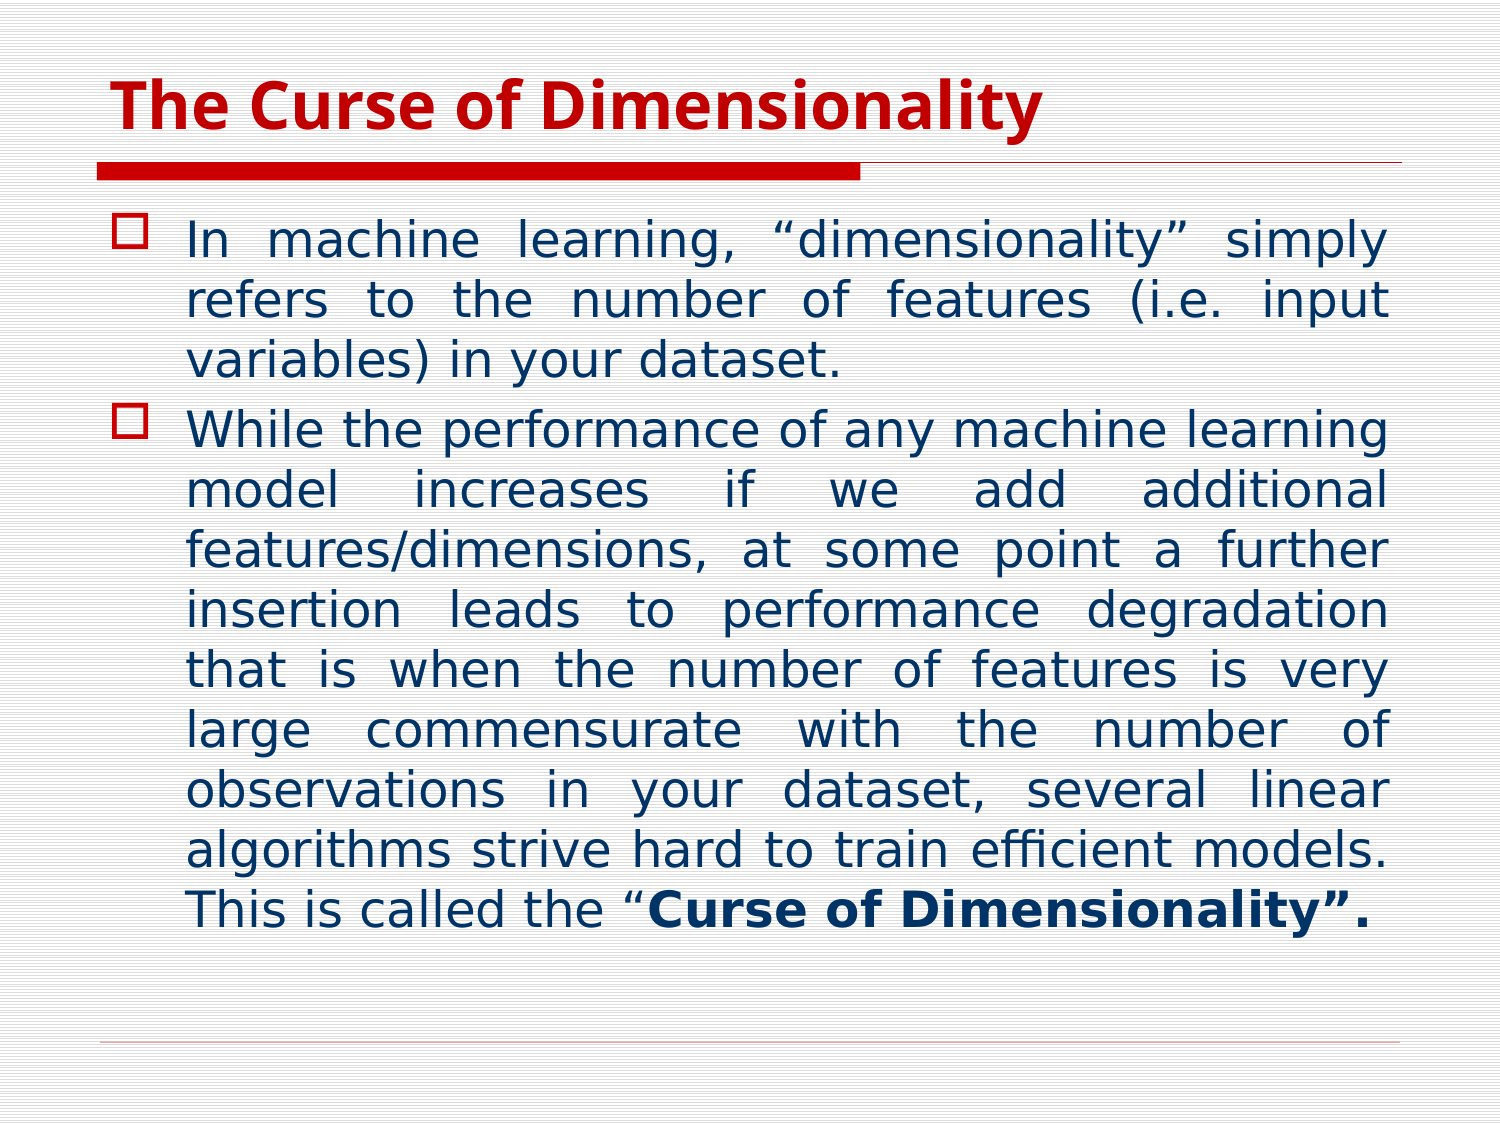

# The Curse of Dimensionality
In machine learning, “dimensionality” simply refers to the number of features (i.e. input variables) in your dataset.
While the performance of any machine learning model increases if we add additional features/dimensions, at some point a further insertion leads to performance degradation that is when the number of features is very large commensurate with the number of observations in your dataset, several linear algorithms strive hard to train efficient models. This is called the “Curse of Dimensionality”.